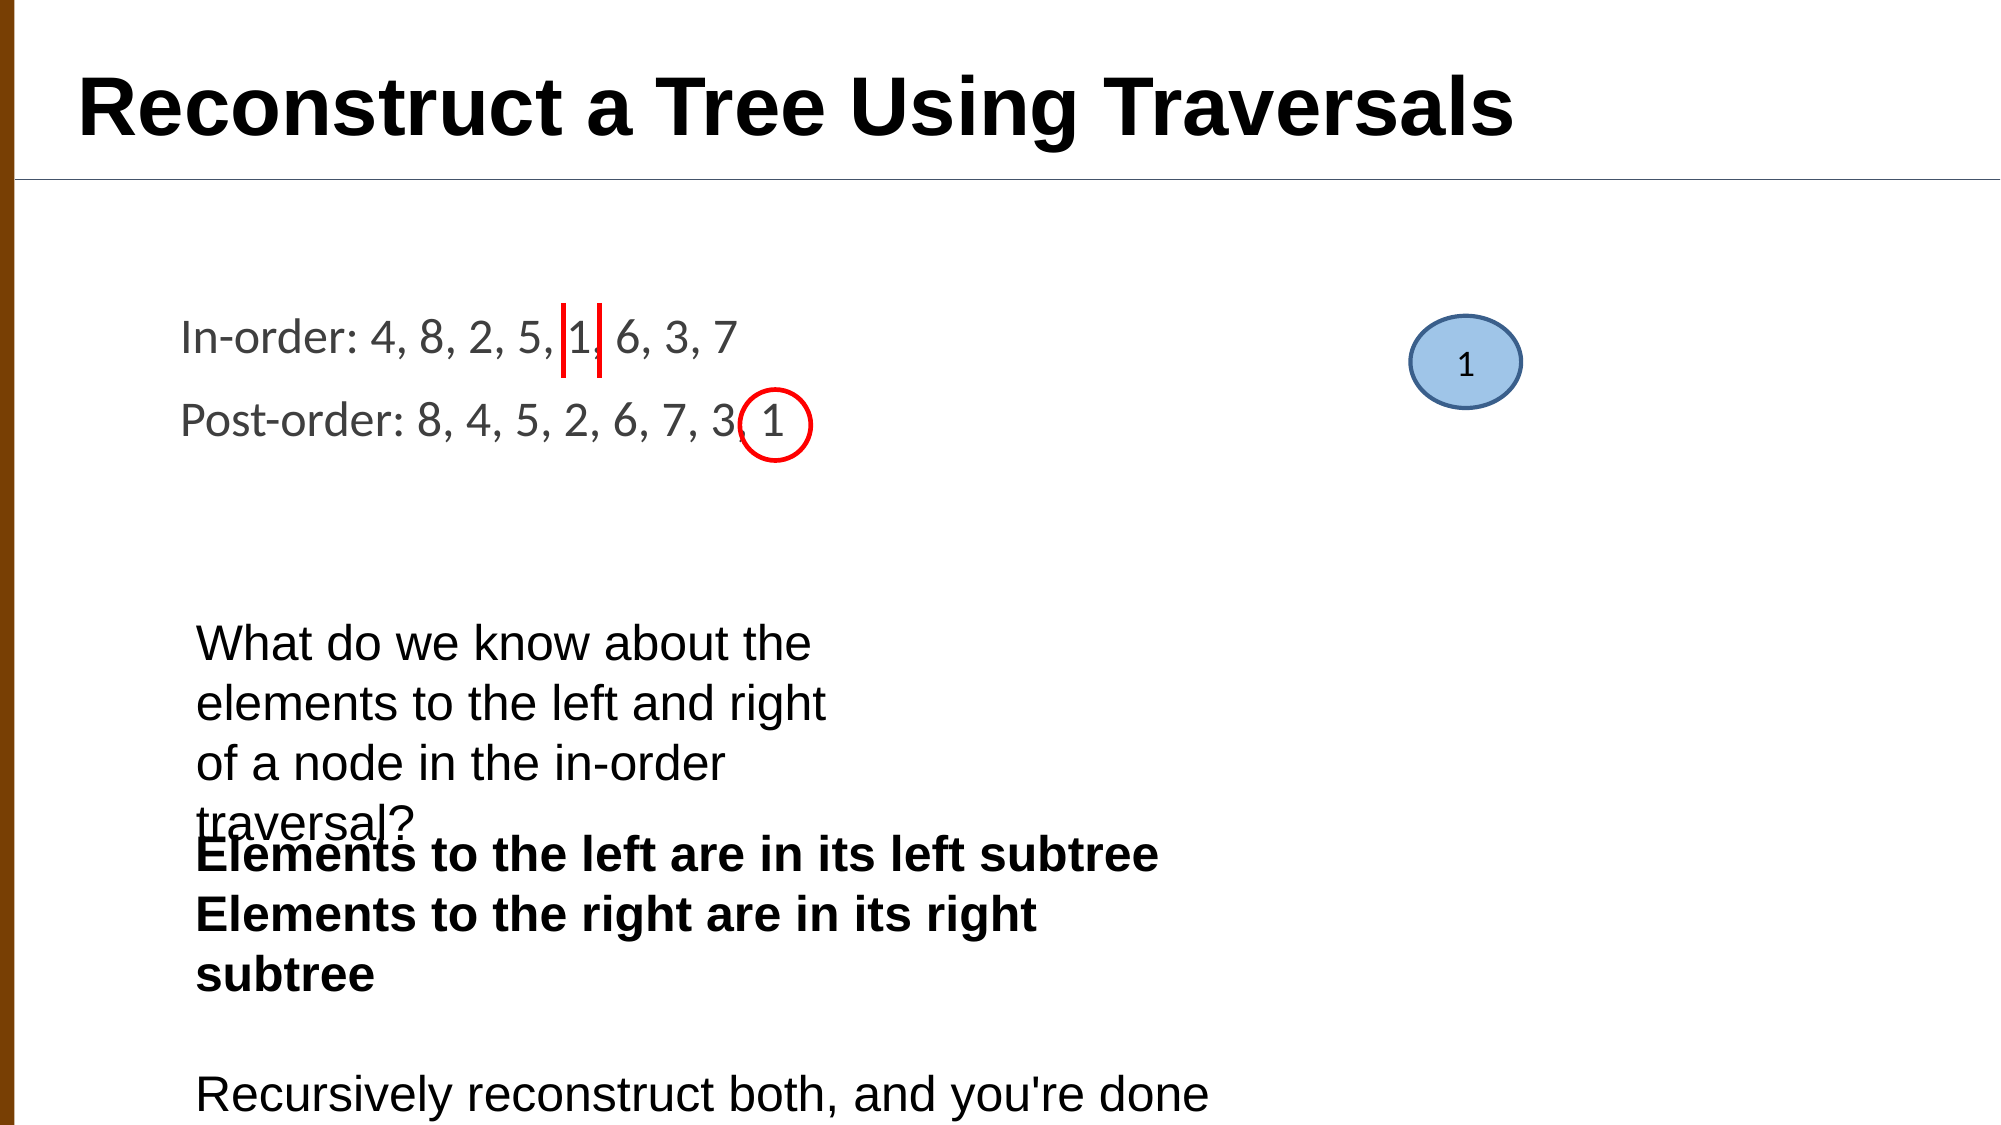

Reconstruct a Tree Using Traversals
In-order: 4, 8, 2, 5, 1, 6, 3, 7
Post-order: 8, 4, 5, 2, 6, 7, 3, 1
1

What do we know about the elements to the left and right of a node in the in-order traversal?

Elements to the left are in its left subtree
Elements to the right are in its right subtree

Recursively reconstruct both, and you're done :)